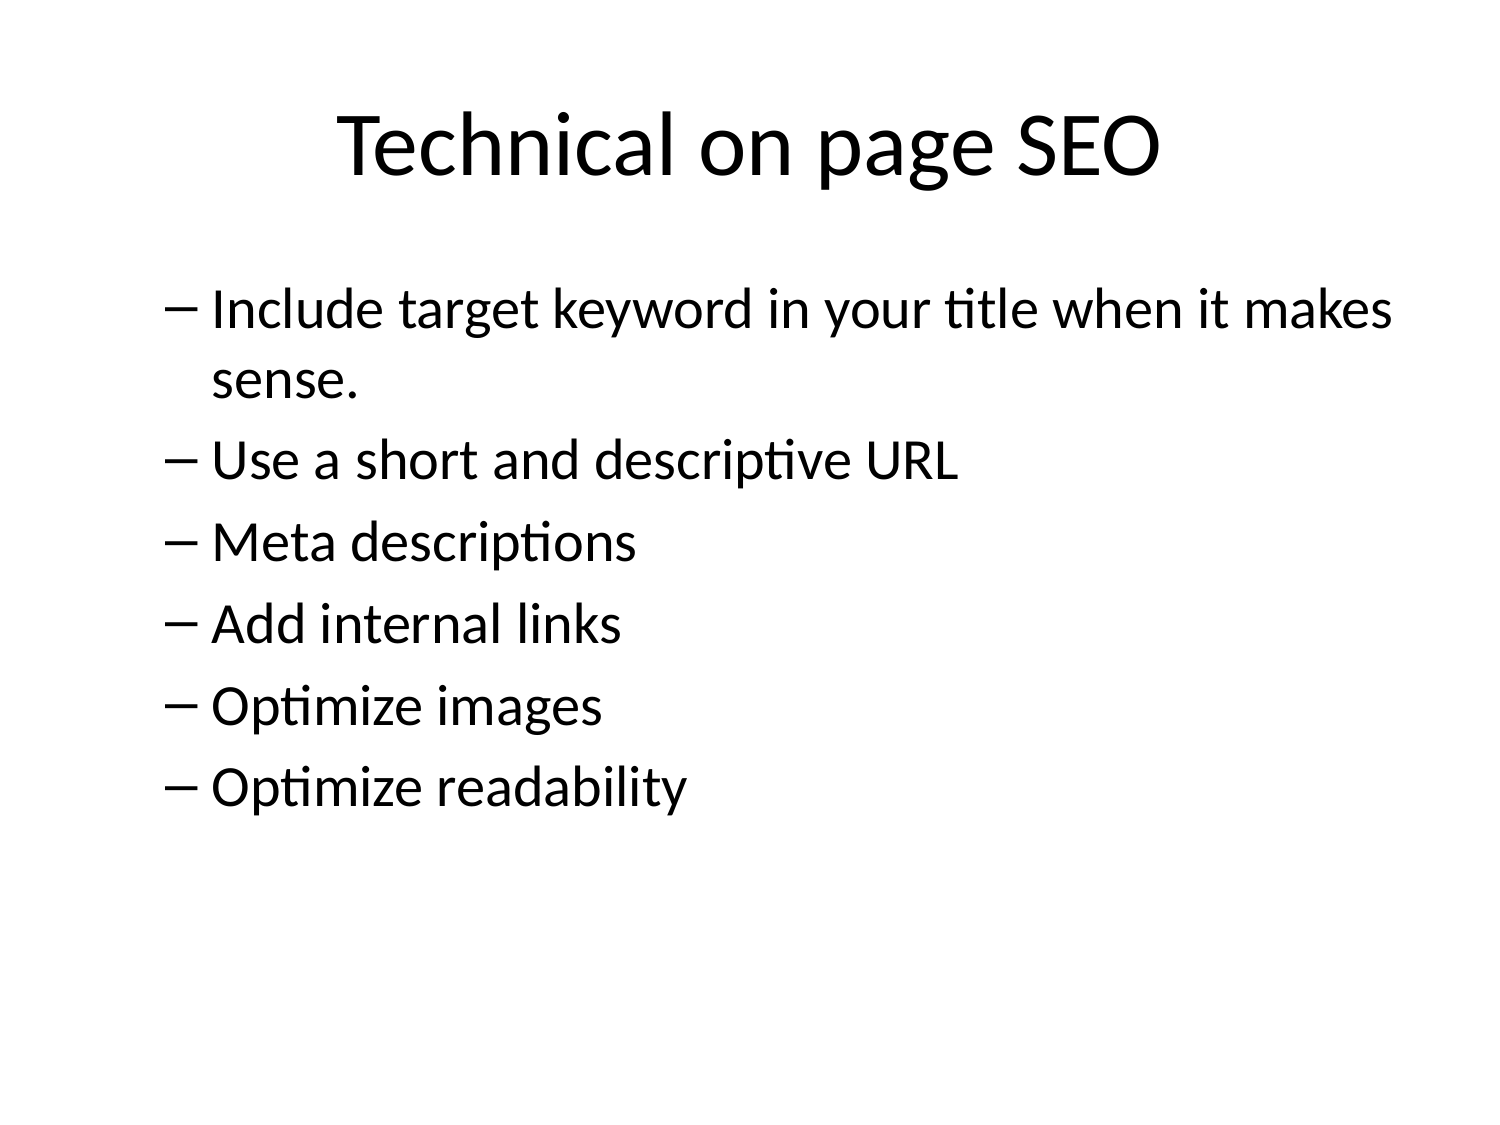

# Technical on page SEO
Include target keyword in your title when it makes sense.
Use a short and descriptive URL
Meta descriptions
Add internal links
Optimize images
Optimize readability